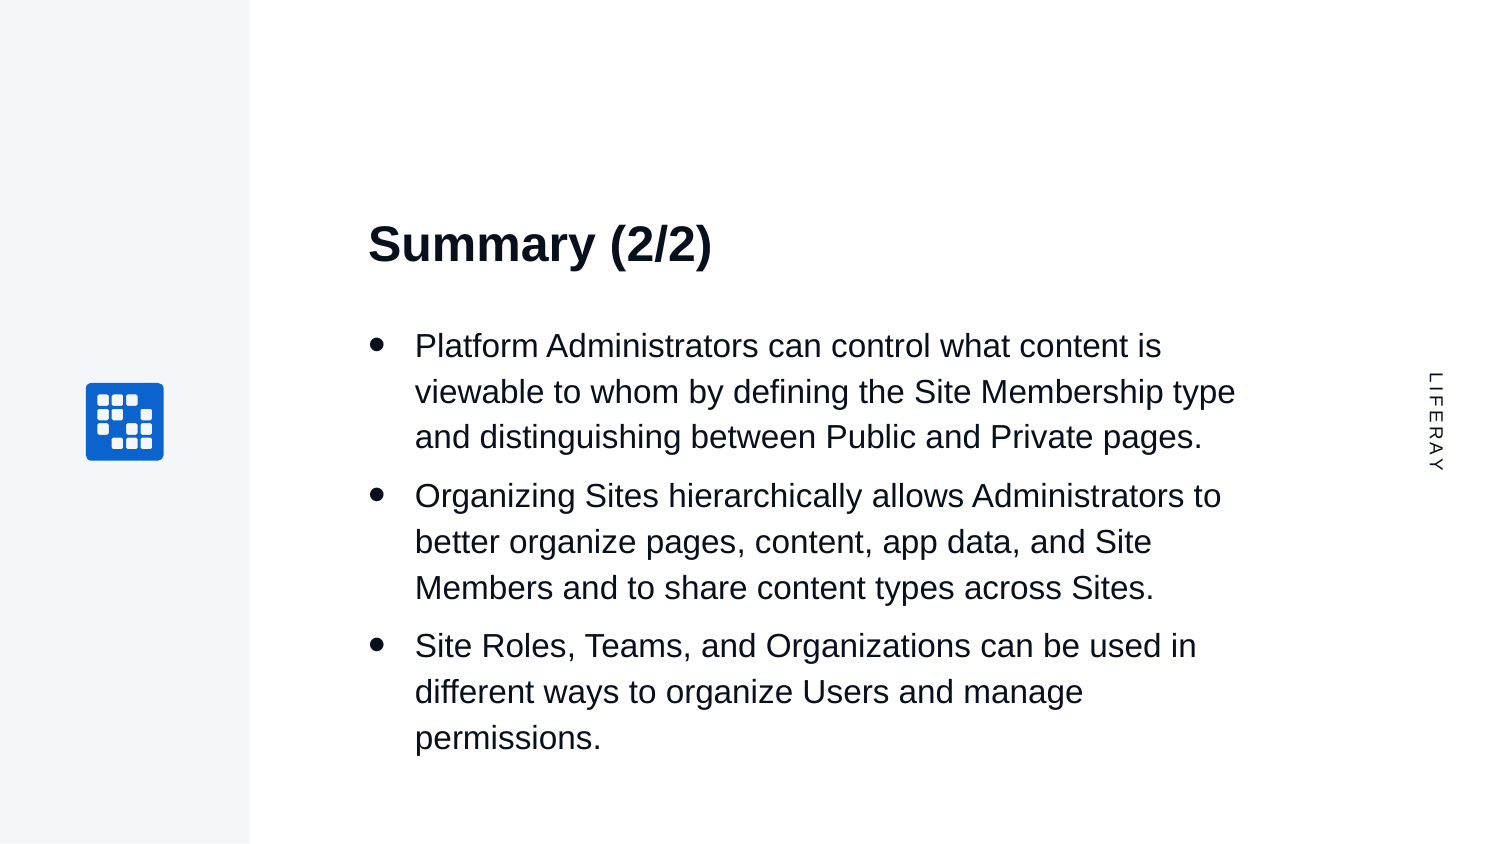

# Summary (2/2)
Platform Administrators can control what content is viewable to whom by defining the Site Membership type and distinguishing between Public and Private pages.
Organizing Sites hierarchically allows Administrators to better organize pages, content, app data, and Site Members and to share content types across Sites.
Site Roles, Teams, and Organizations can be used in different ways to organize Users and manage permissions.